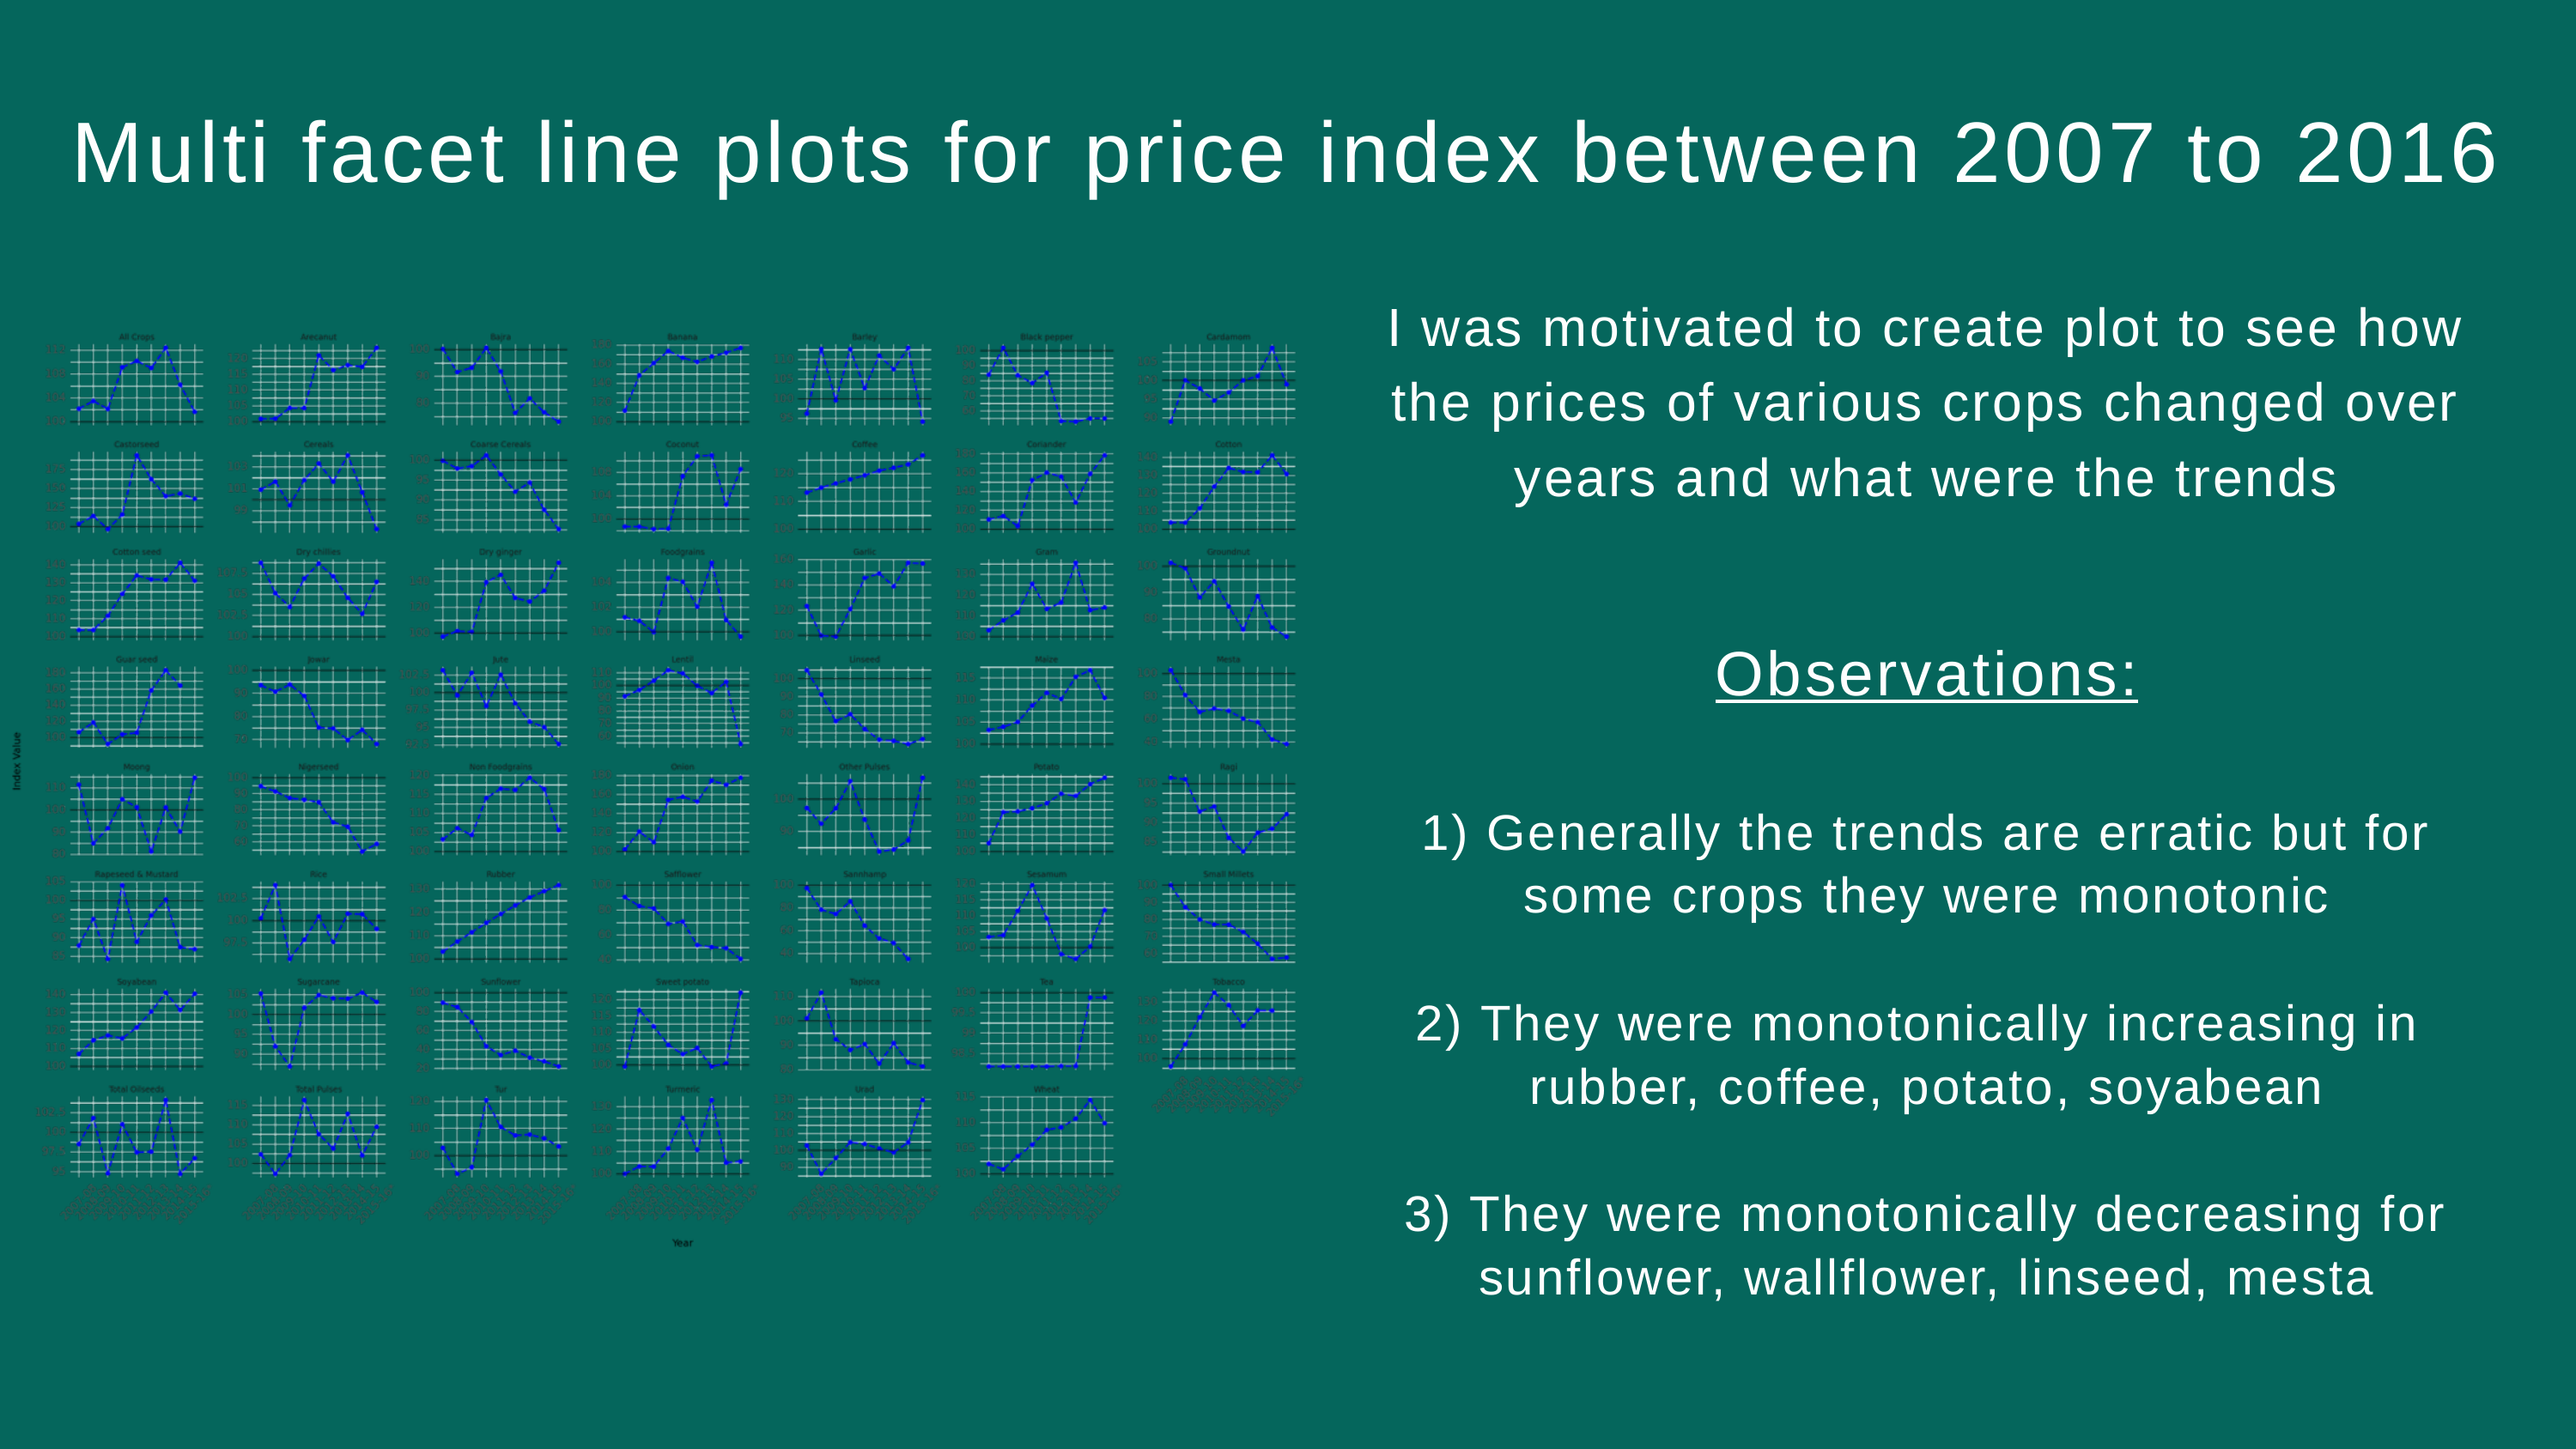

Multi facet line plots for price index between 2007 to 2016
I was motivated to create plot to see how the prices of various crops changed over years and what were the trends

Observations:

1) Generally the trends are erratic but for some crops they were monotonic

2) They were monotonically increasing in  rubber, coffee, potato, soyabean

3) They were monotonically decreasing for sunflower, wallflower, linseed, mesta